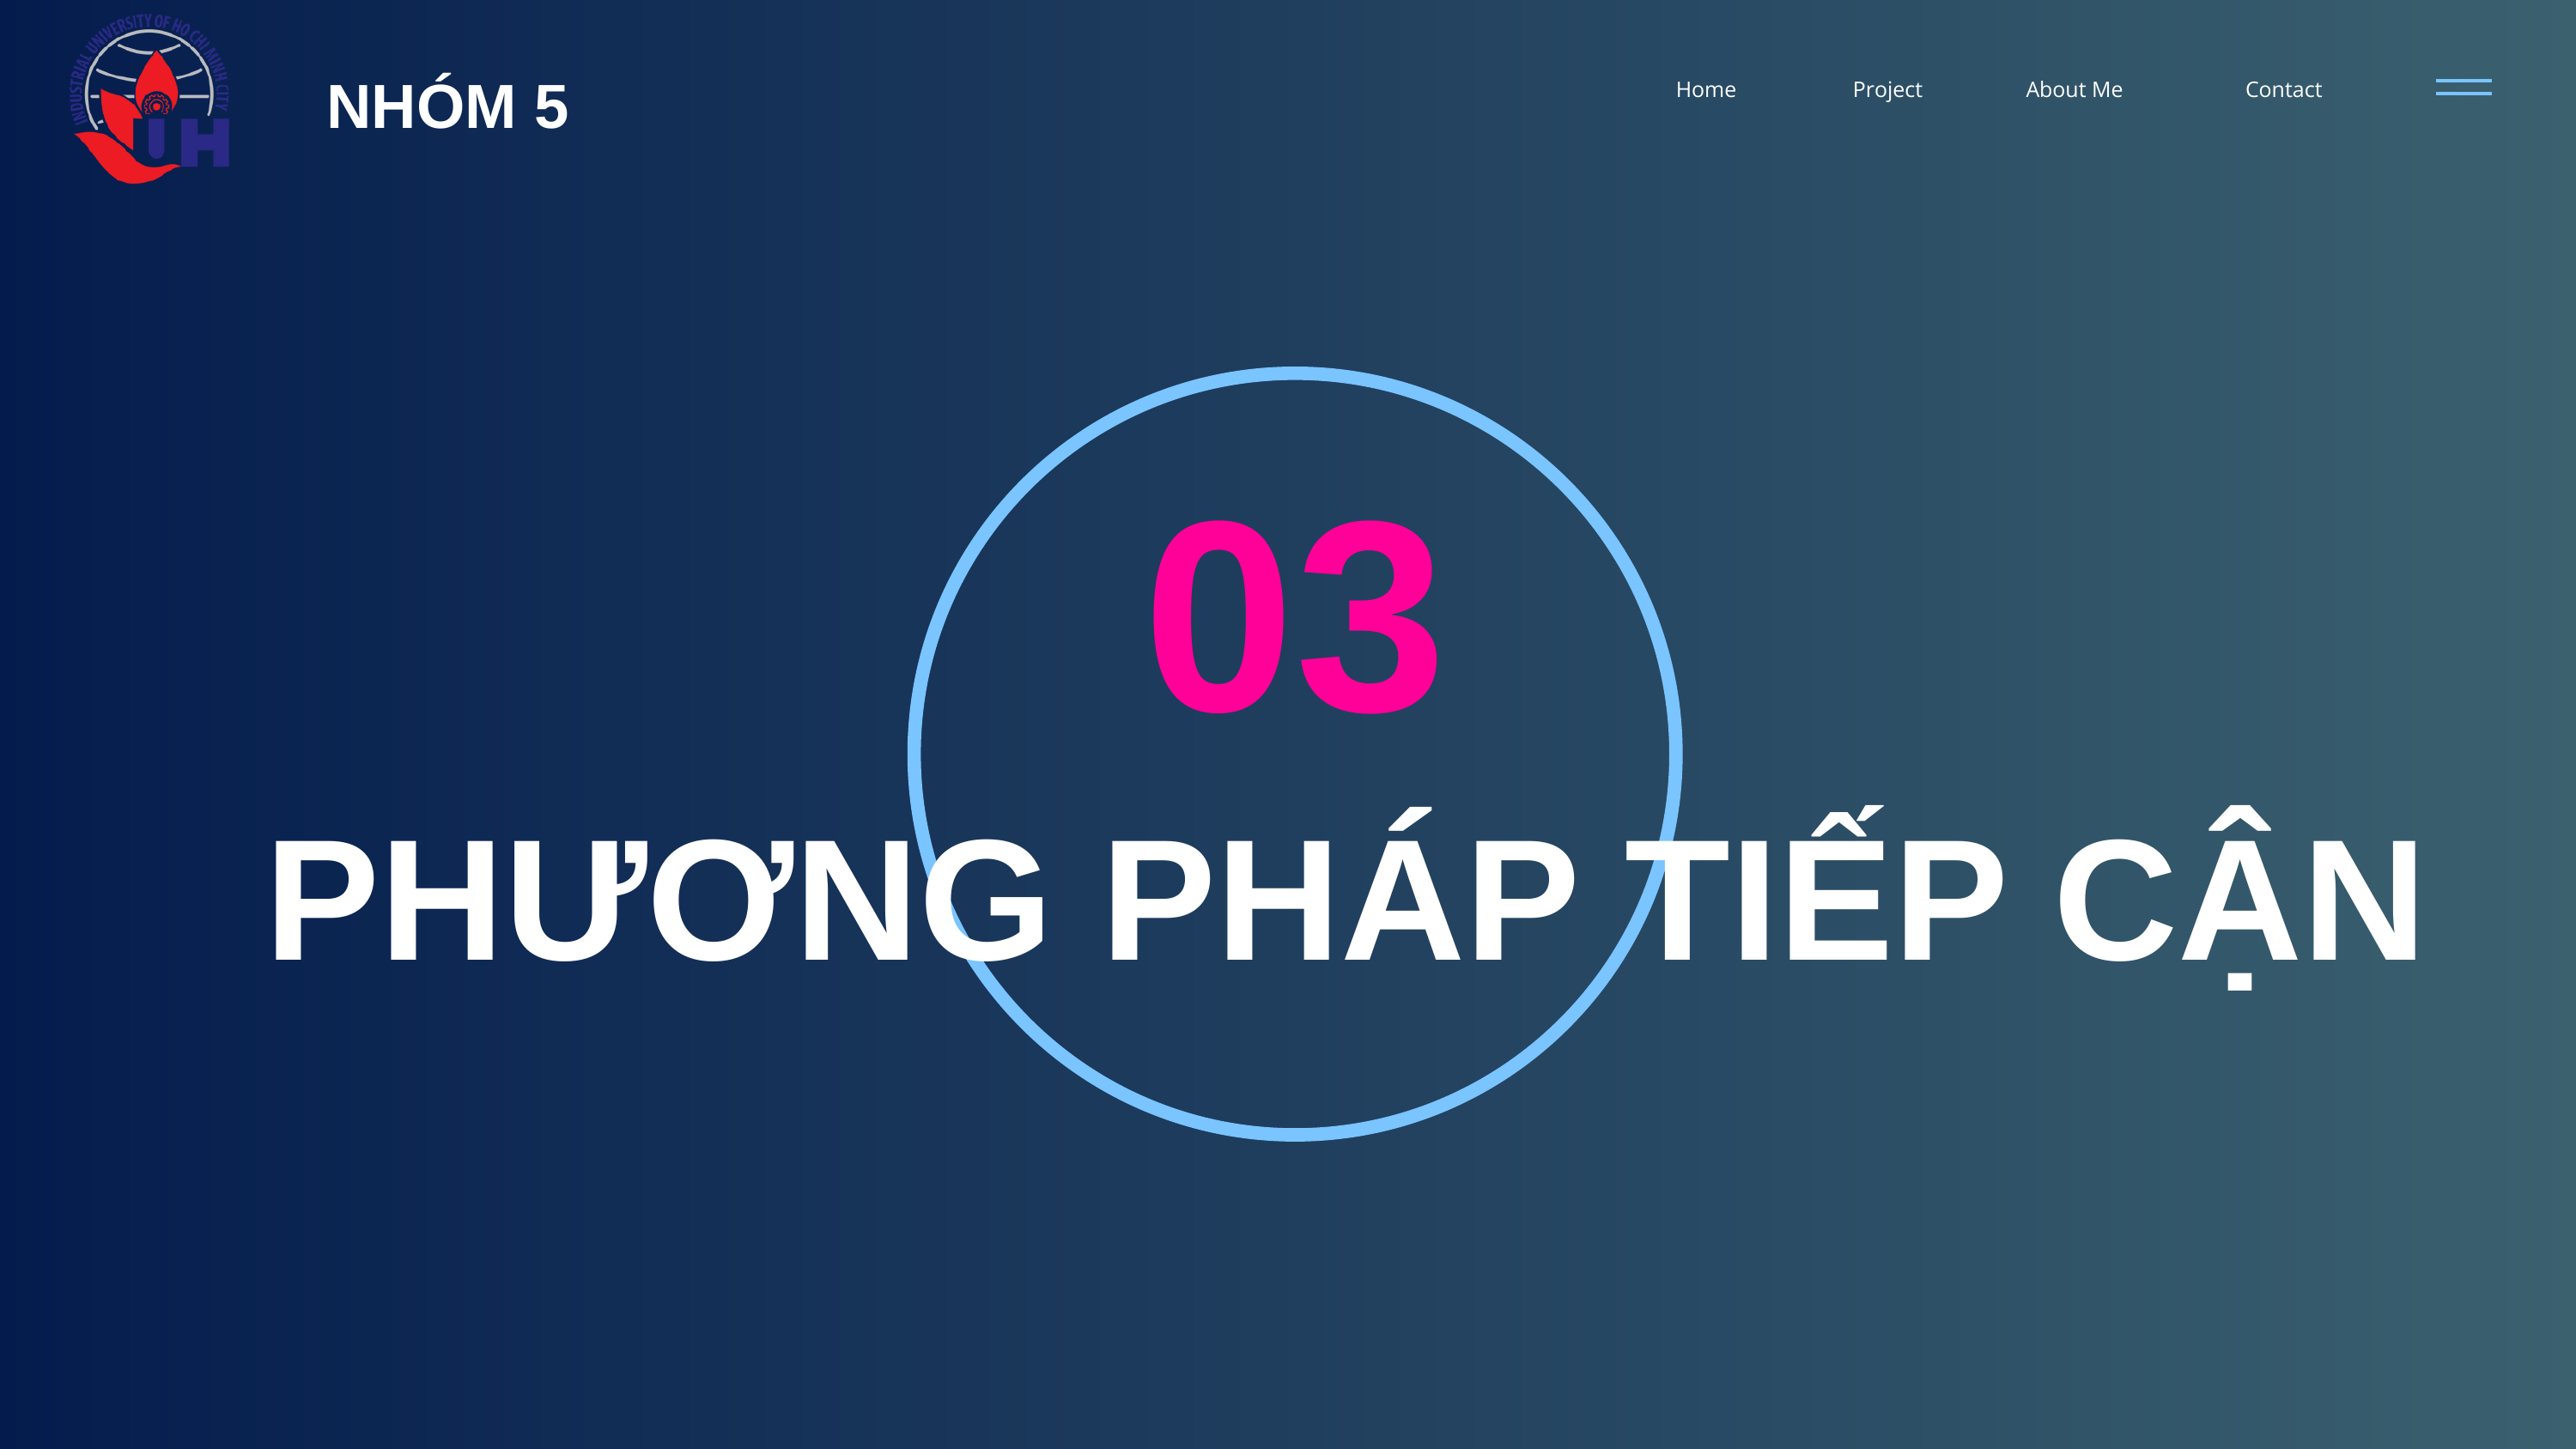

NHÓM 5
Home
Project
About Me
Contact

03
PHƯƠNG PHÁP TIẾP CẬN